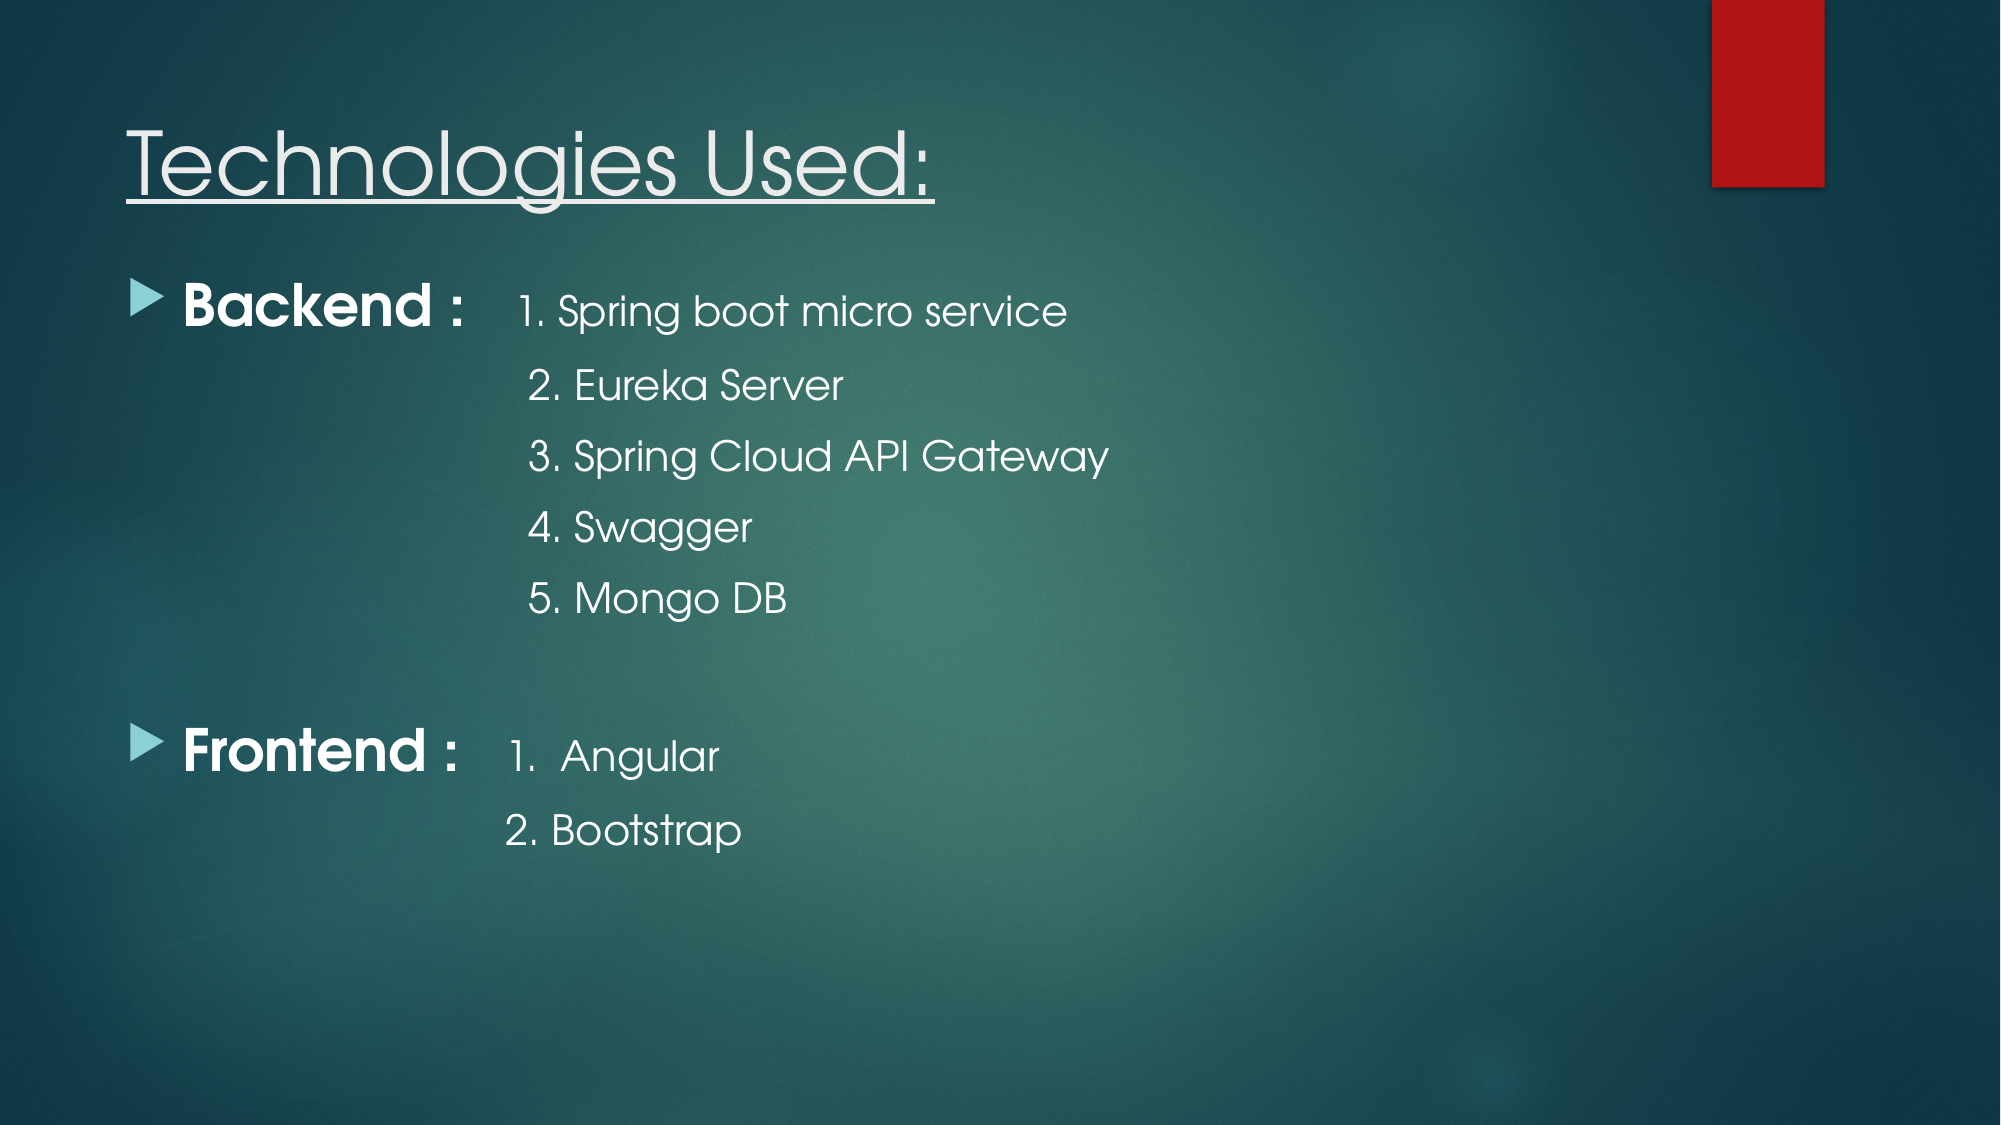

# Technologies Used:
Backend :   1. Spring boot micro service
                                   2. Eureka Server
                                   3. Spring Cloud API Gateway
                                   4. Swagger
                                   5. Mongo DB

Frontend :    1.  Angular
                                 2. Bootstrap